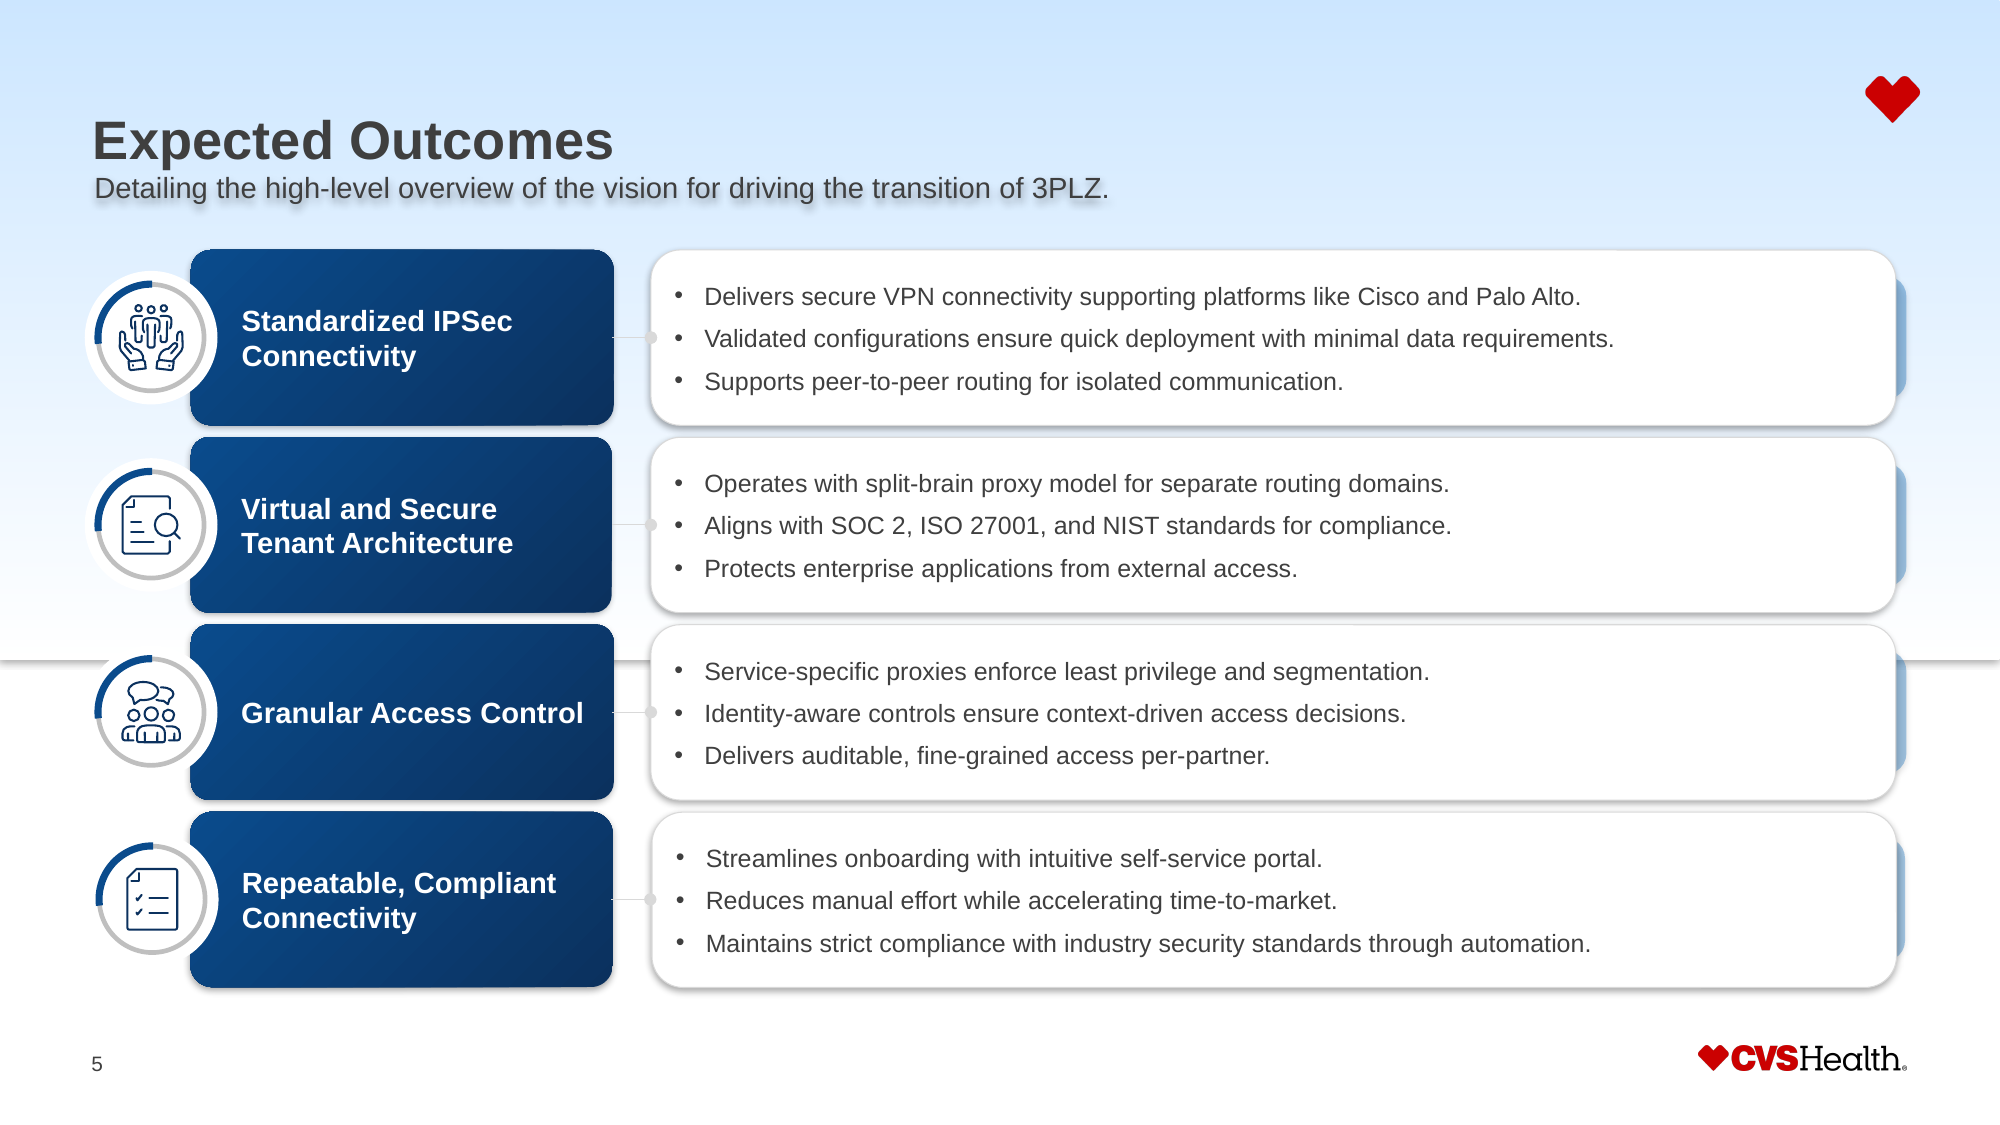

# Expected Outcomes
Detailing the high-level overview of the vision for driving the transition of 3PLZ.
Standardized IPSec Connectivity
Delivers secure VPN connectivity supporting platforms like Cisco and Palo Alto.
Validated configurations ensure quick deployment with minimal data requirements.
Supports peer-to-peer routing for isolated communication.

Virtual and Secure Tenant Architecture
Operates with split-brain proxy model for separate routing domains.
Aligns with SOC 2, ISO 27001, and NIST standards for compliance.
Protects enterprise applications from external access.

Granular Access Control
Service-specific proxies enforce least privilege and segmentation.
Identity-aware controls ensure context-driven access decisions.
Delivers auditable, fine-grained access per-partner.

Repeatable, Compliant Connectivity
Streamlines onboarding with intuitive self-service portal.
Reduces manual effort while accelerating time-to-market.
Maintains strict compliance with industry security standards through automation.